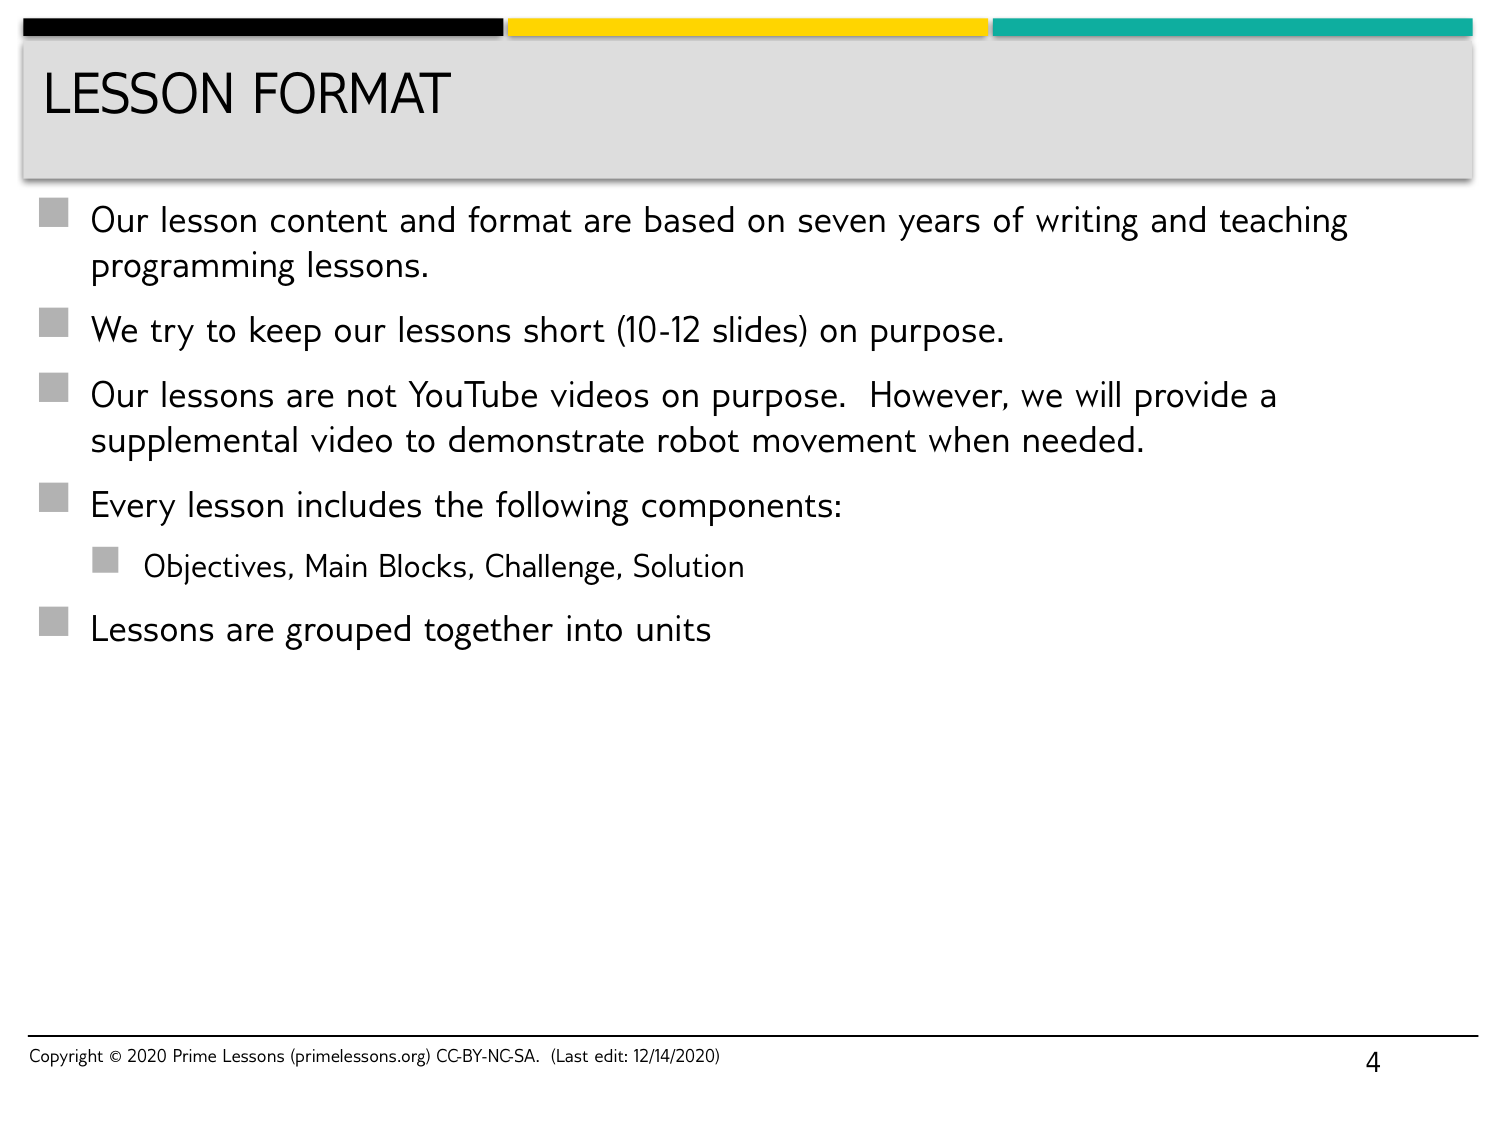

# Lesson format
Our lesson content and format are based on seven years of writing and teaching programming lessons.
We try to keep our lessons short (10-12 slides) on purpose.
Our lessons are not YouTube videos on purpose.  However, we will provide a supplemental video to demonstrate robot movement when needed.
Every lesson includes the following components:
Objectives, Main Blocks, Challenge, Solution
Lessons are grouped together into units

4
Copyright © 2020 Prime Lessons (primelessons.org) CC-BY-NC-SA.  (Last edit: 12/14/2020)